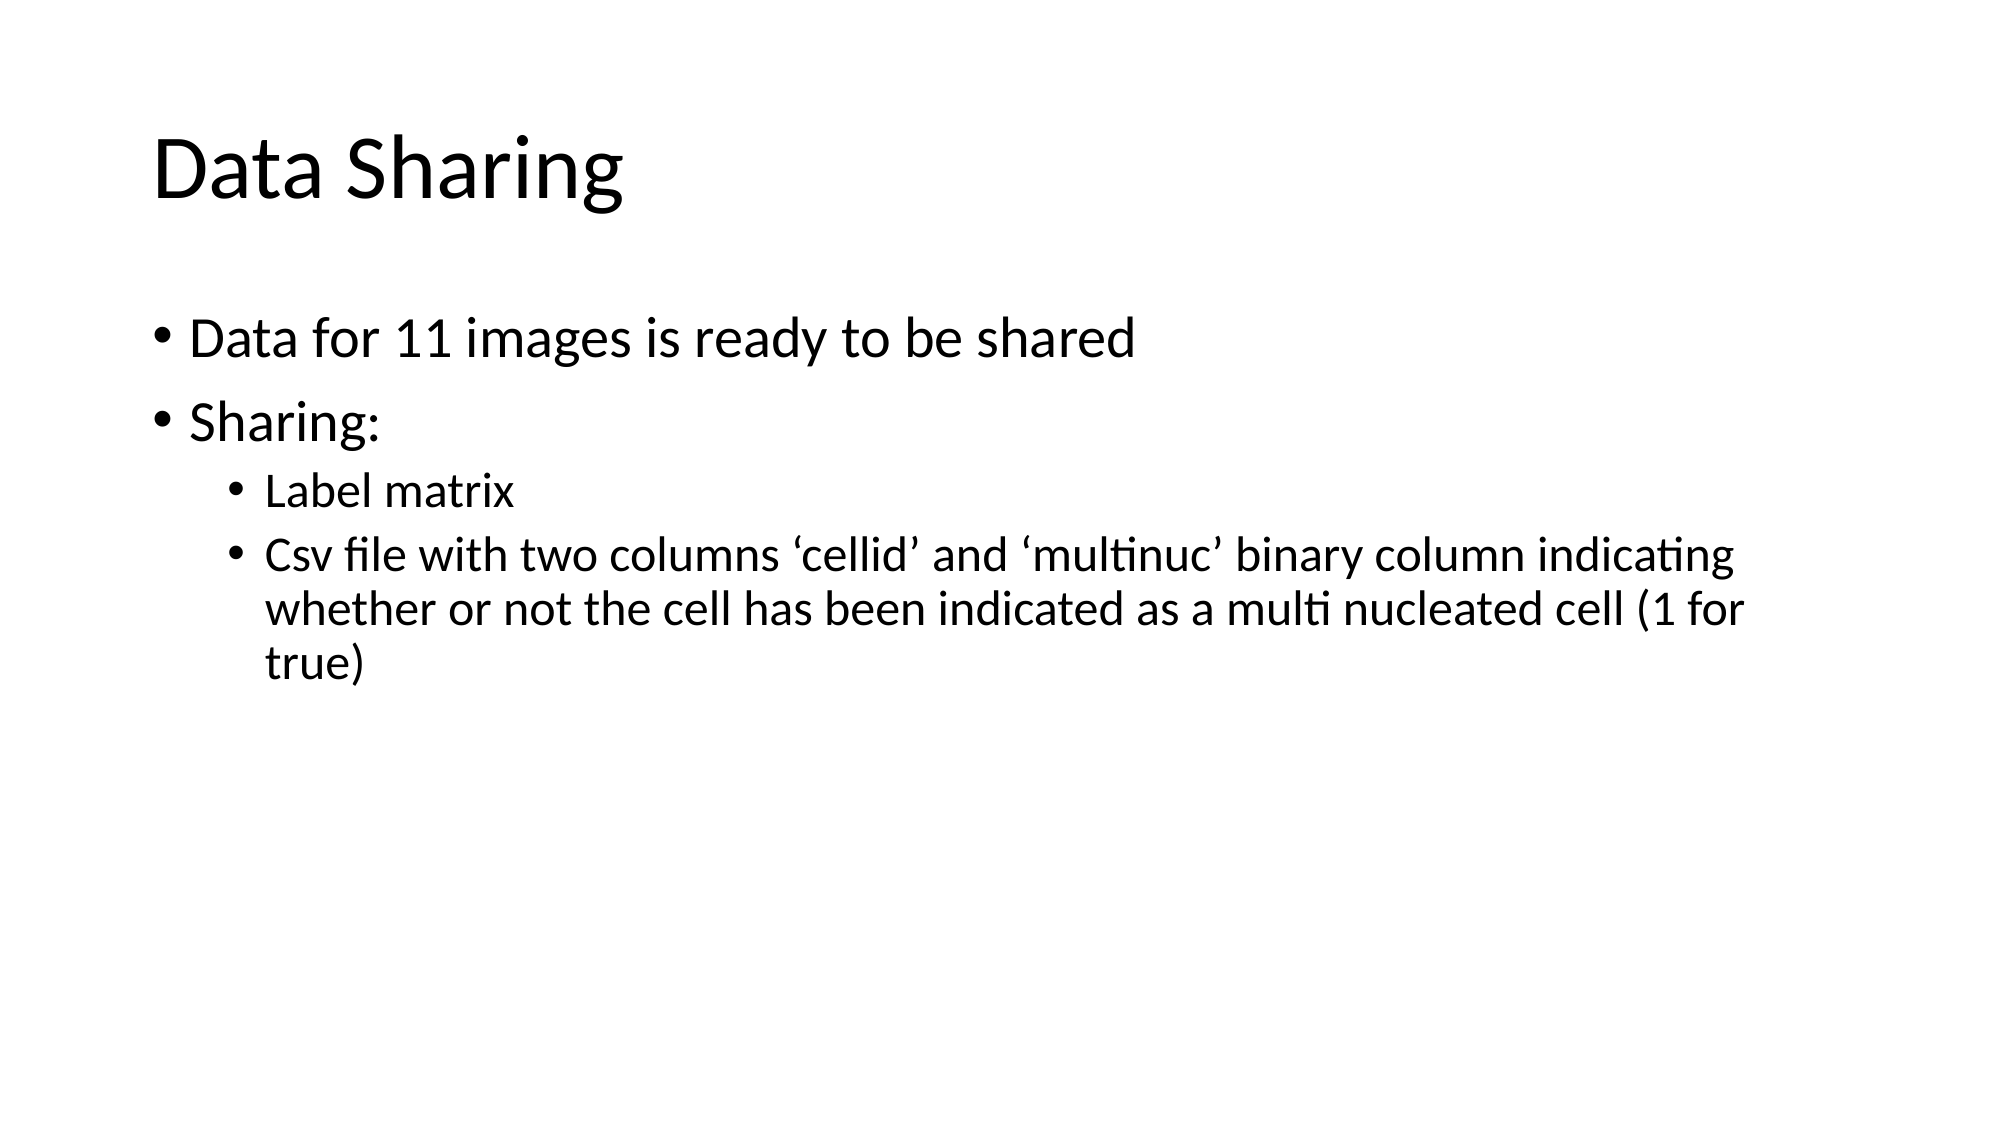

# Data Sharing
Data for 11 images is ready to be shared
Sharing:
Label matrix
Csv file with two columns ‘cellid’ and ‘multinuc’ binary column indicating whether or not the cell has been indicated as a multi nucleated cell (1 for true)